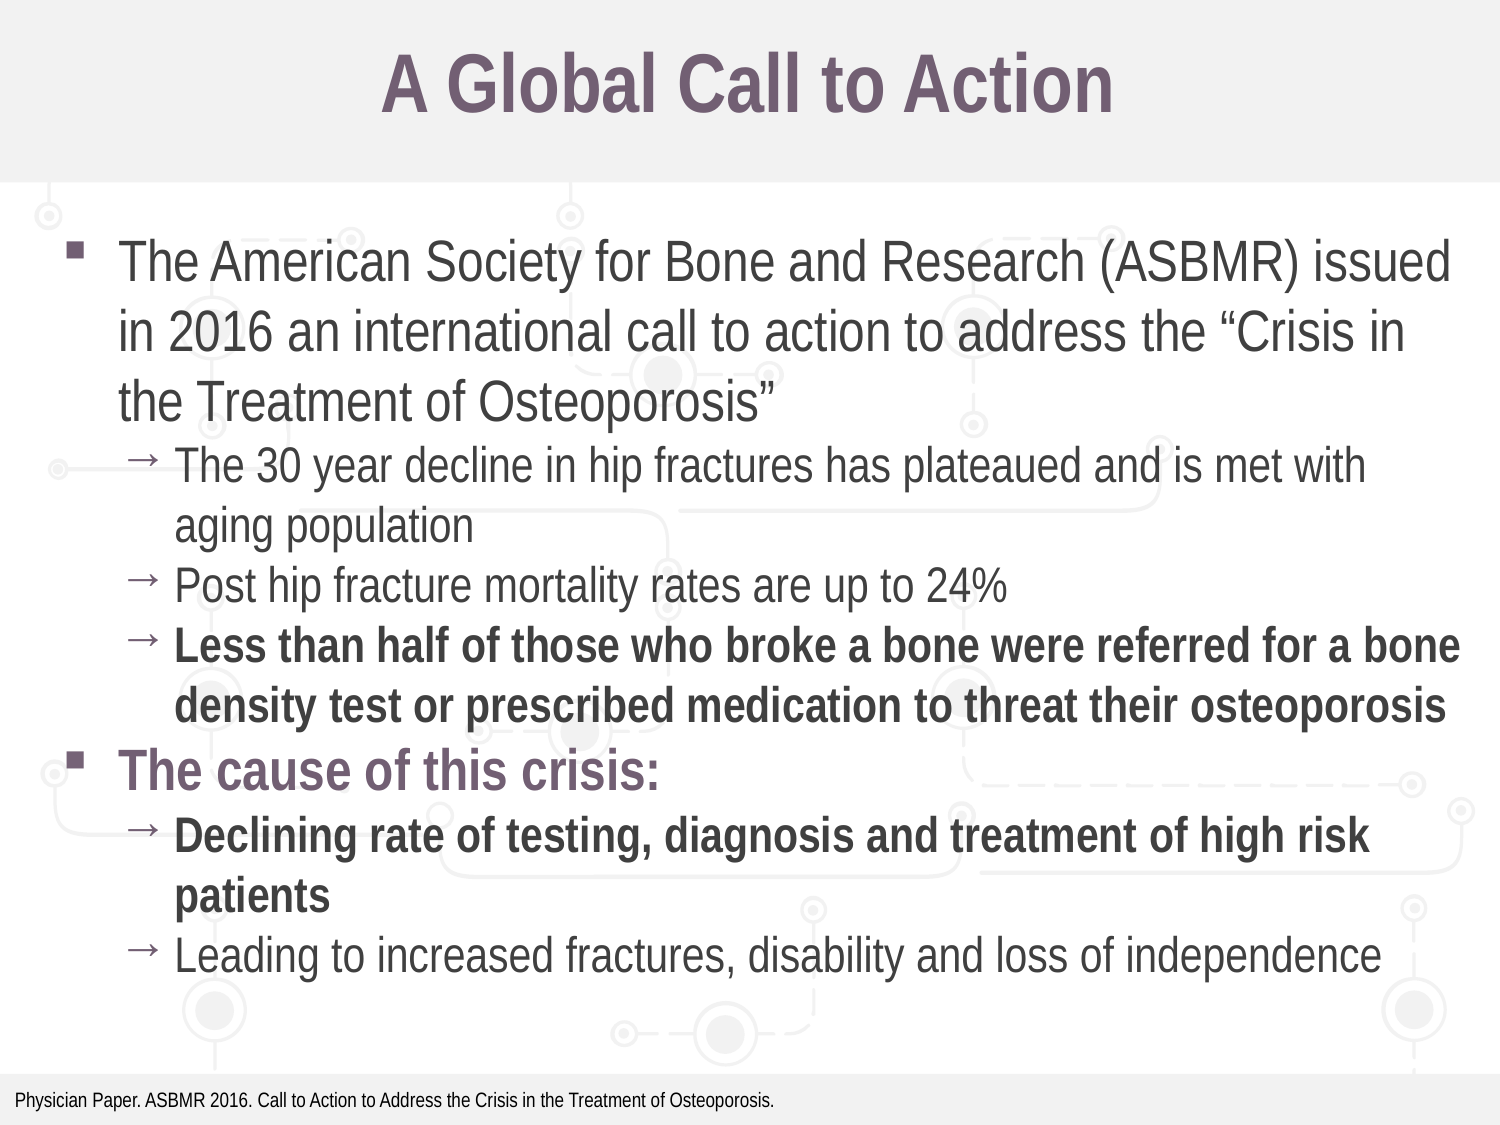

# A Global Call to Action
The American Society for Bone and Research (ASBMR) issued in 2016 an international call to action to address the “Crisis in the Treatment of Osteoporosis”
The 30 year decline in hip fractures has plateaued and is met with aging population
Post hip fracture mortality rates are up to 24%
Less than half of those who broke a bone were referred for a bone density test or prescribed medication to threat their osteoporosis
The cause of this crisis:
Declining rate of testing, diagnosis and treatment of high risk patients
Leading to increased fractures, disability and loss of independence
Physician Paper. ASBMR 2016. Call to Action to Address the Crisis in the Treatment of Osteoporosis.